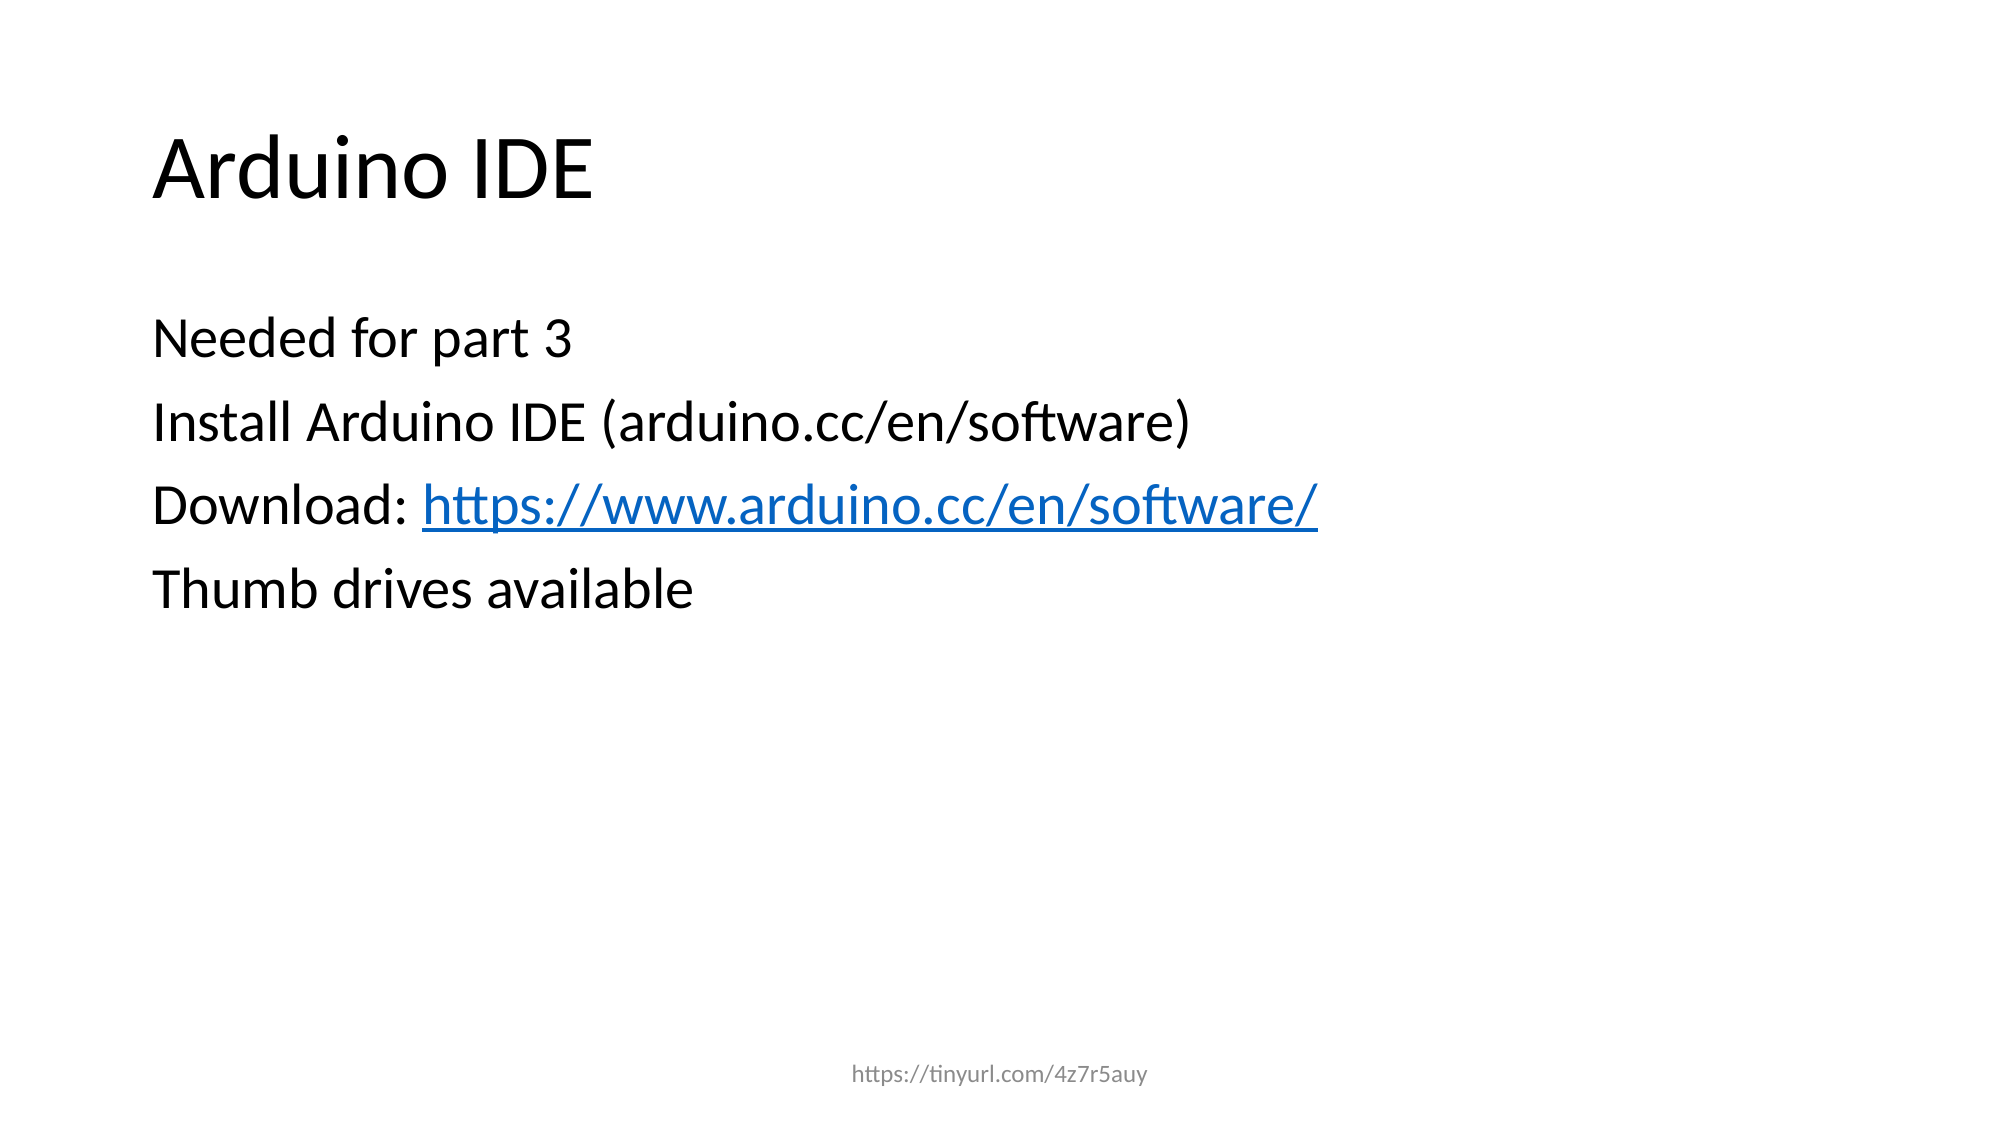

# Arduino IDE
Needed for part 3
Install Arduino IDE (arduino.cc/en/software)
Download: https://www.arduino.cc/en/software/
Thumb drives available
https://tinyurl.com/4z7r5auy